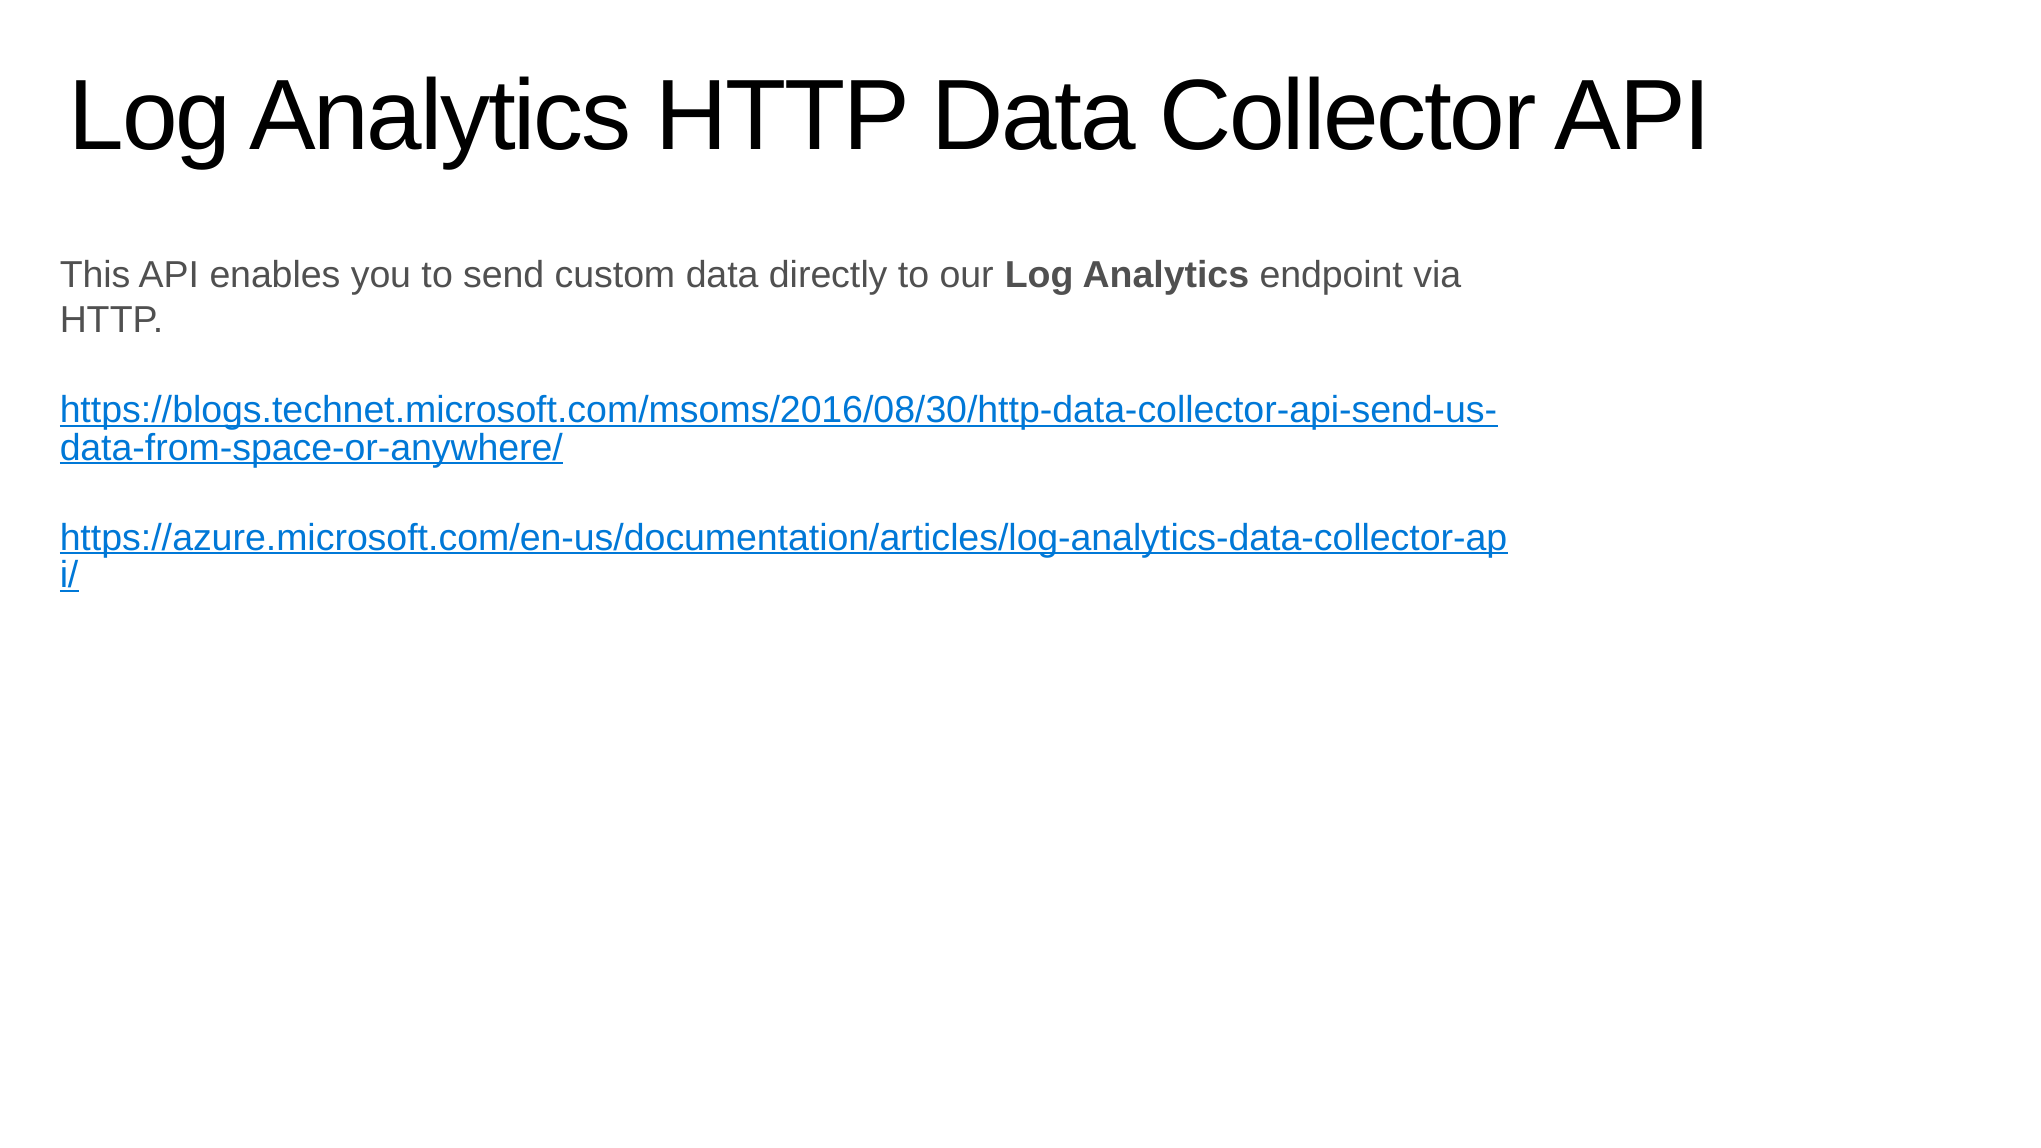

# Log Analytics HTTP Data Collector API
This API enables you to send custom data directly to our Log Analytics endpoint via HTTP.

https://blogs.technet.microsoft.com/msoms/2016/08/30/http-data-collector-api-send-us-data-from-space-or-anywhere/

https://azure.microsoft.com/en-us/documentation/articles/log-analytics-data-collector-api/